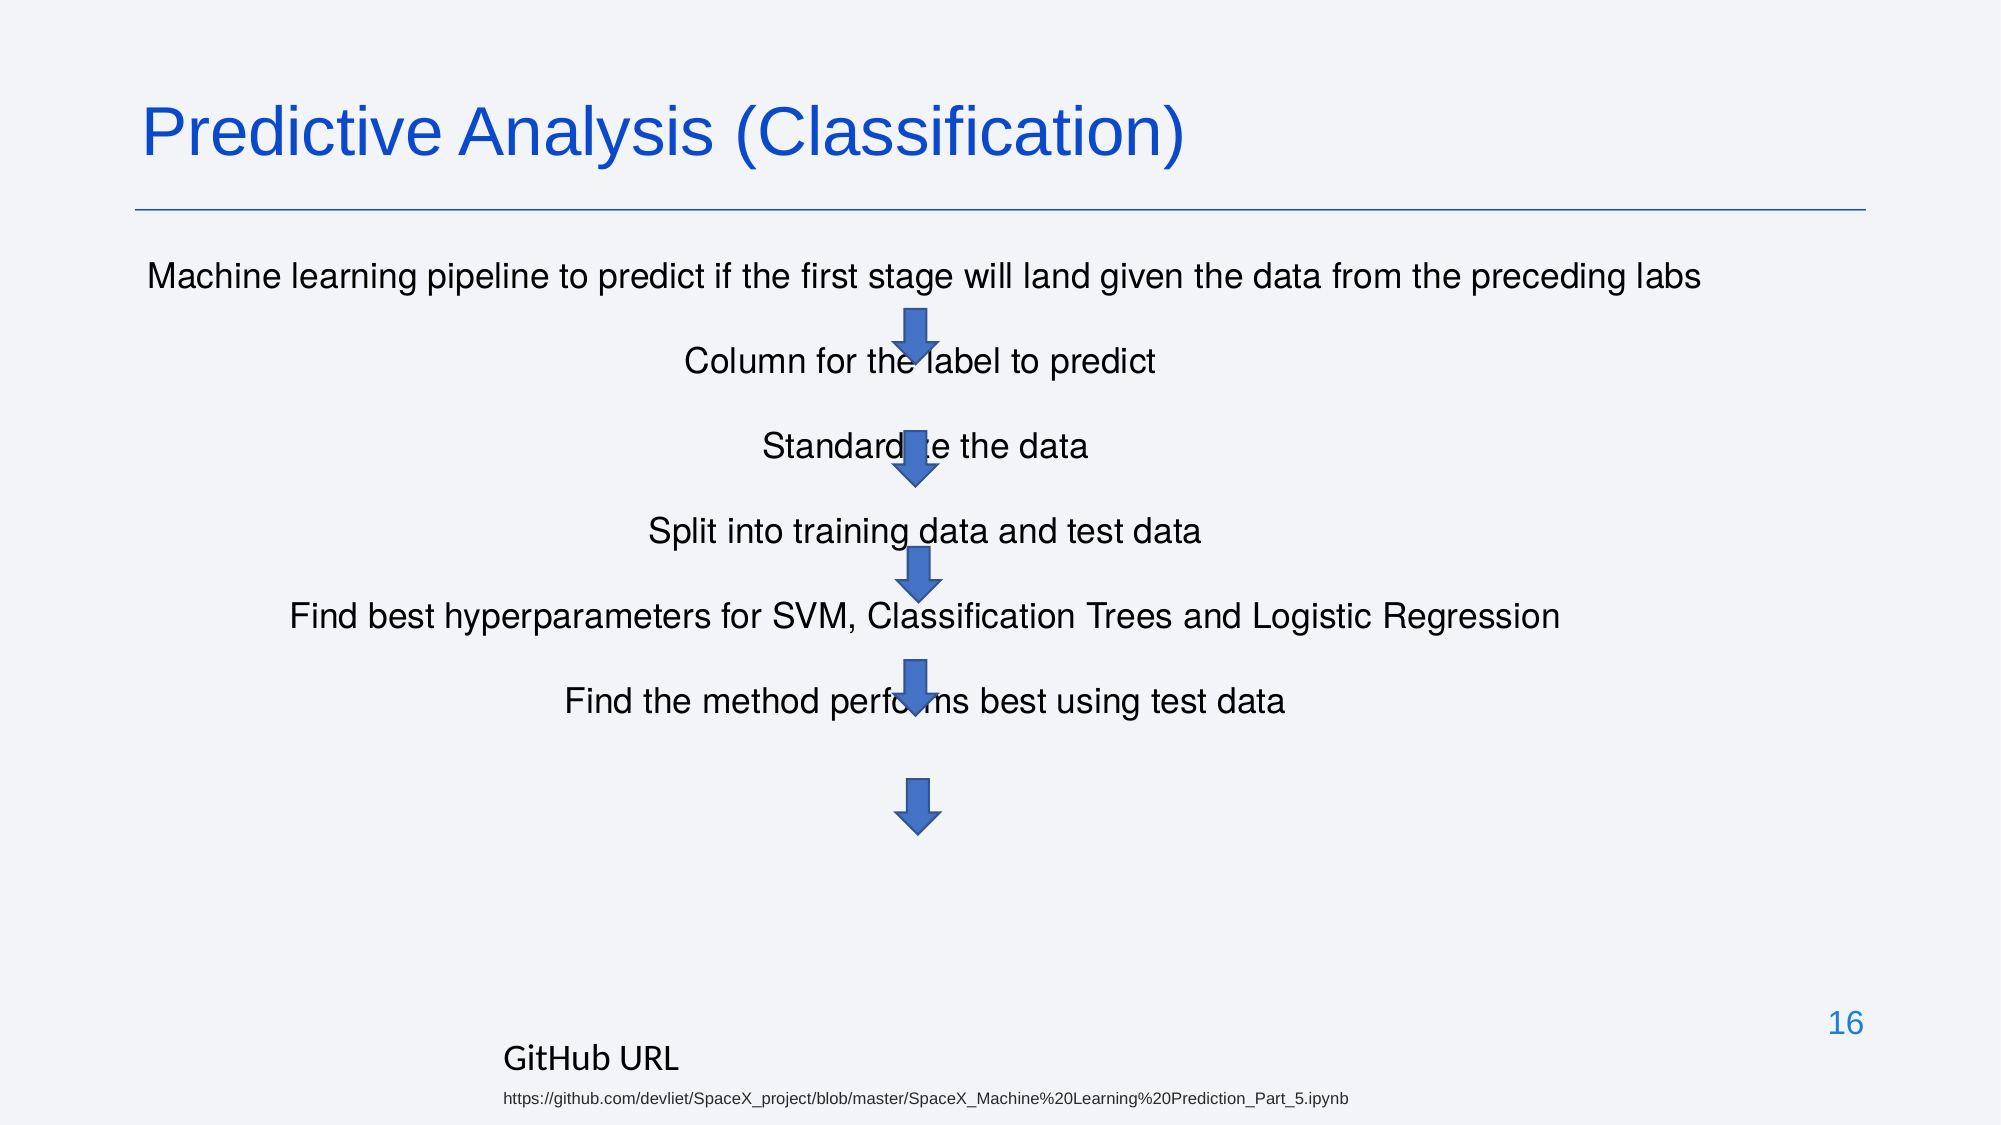

Predictive Analysis (Classification)
Machine learning pipeline to predict if the first stage will land given the data from the preceding labs

Column for the label to predict

Standardize the data

Split into training data and test data

Find best hyperparameters for SVM, Classification Trees and Logistic Regression

Find the method performs best using test data

16
GitHub URL
https://github.com/devliet/SpaceX_project/blob/master/SpaceX_Machine%20Learning%20Prediction_Part_5.ipynb